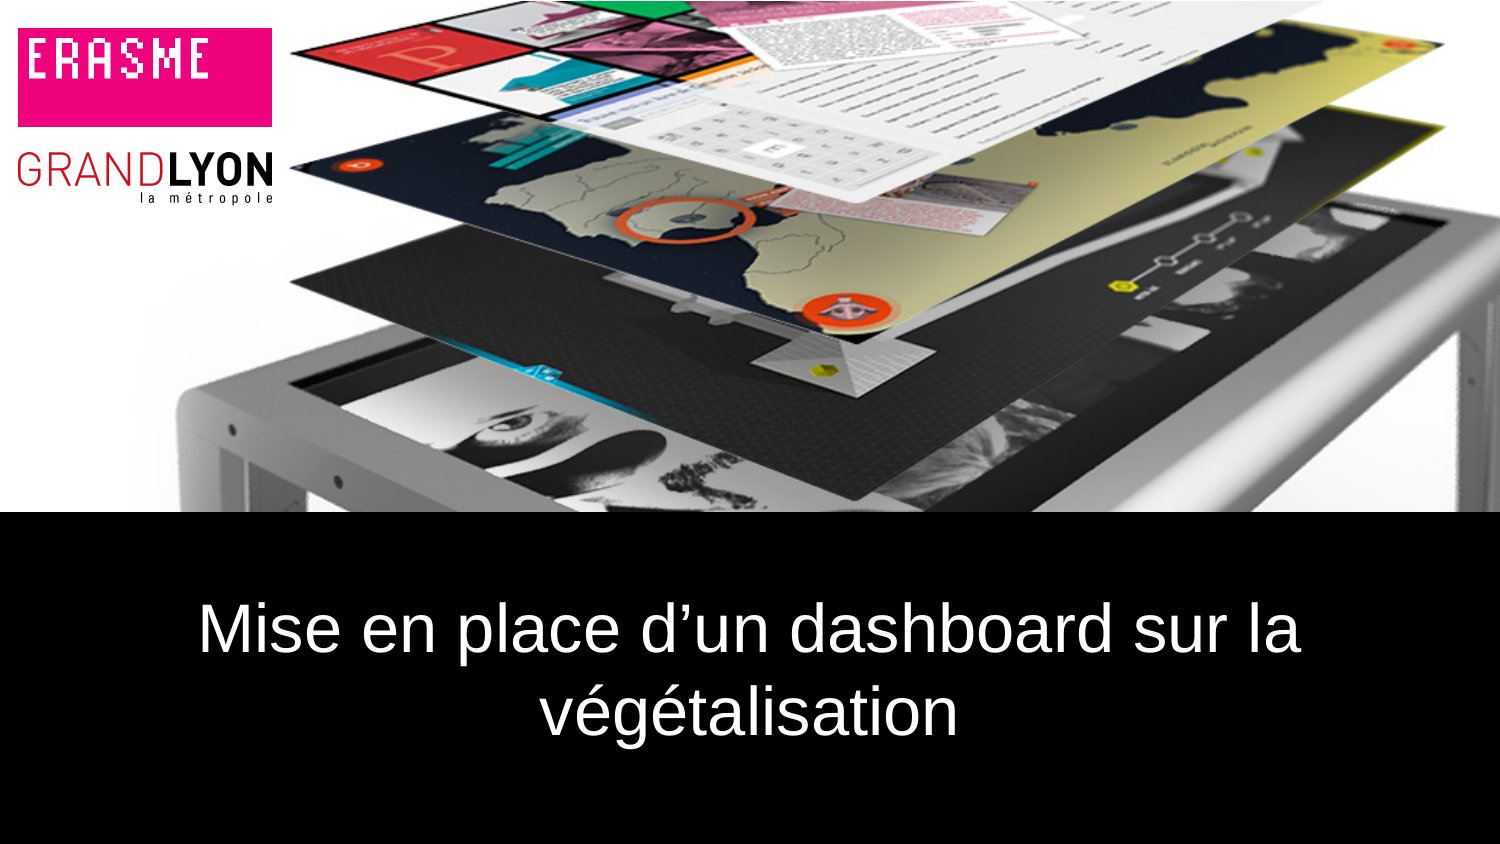

# Mise en place d’un dashboard sur la végétalisation